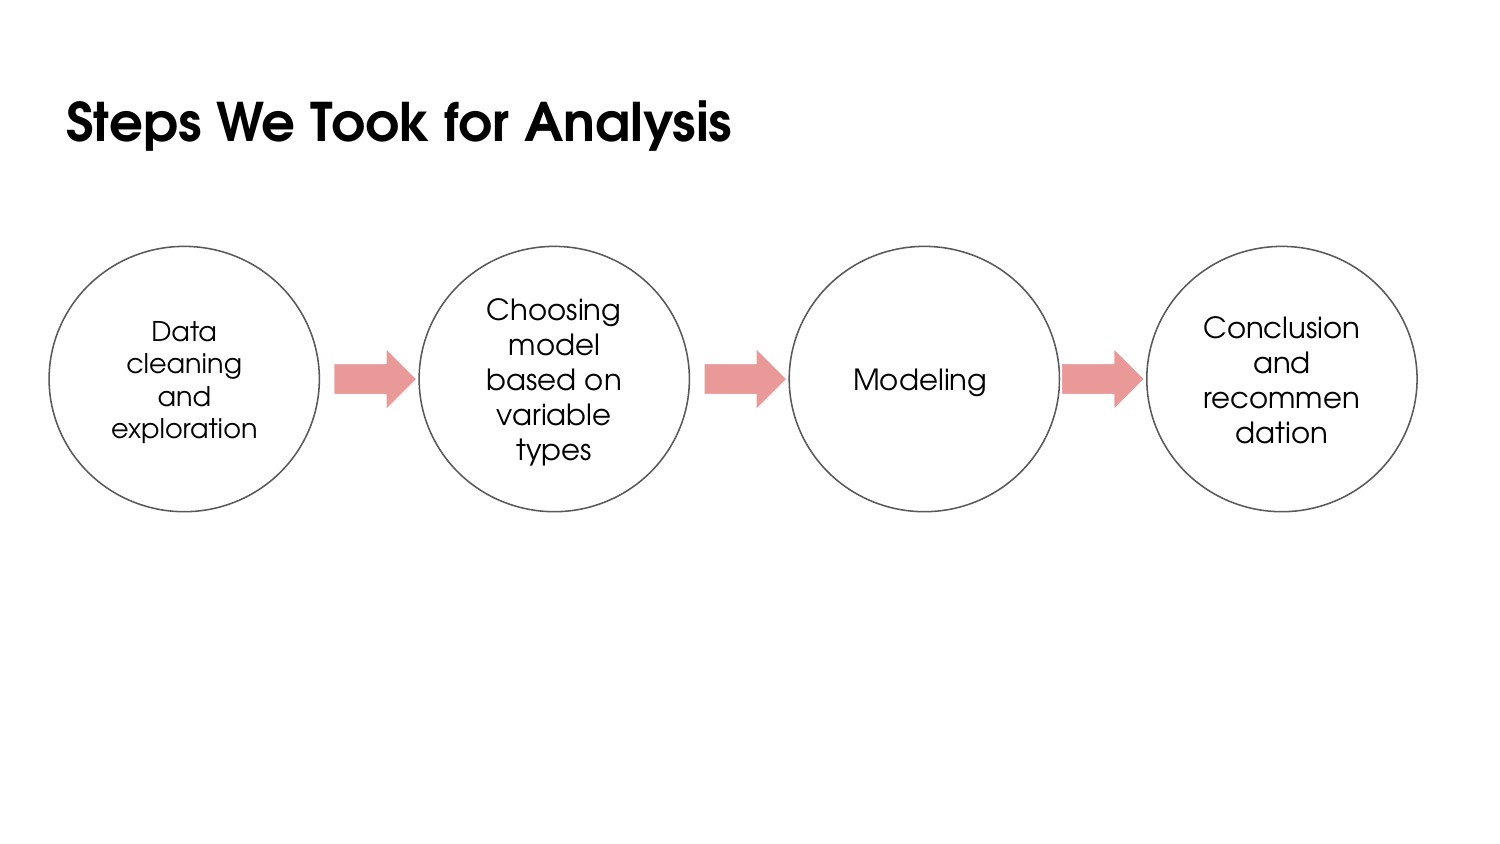

# Steps We Took for Analysis
Data cleaning and exploration
Choosing model based on variable types
Modeling
Conclusion and recommendation